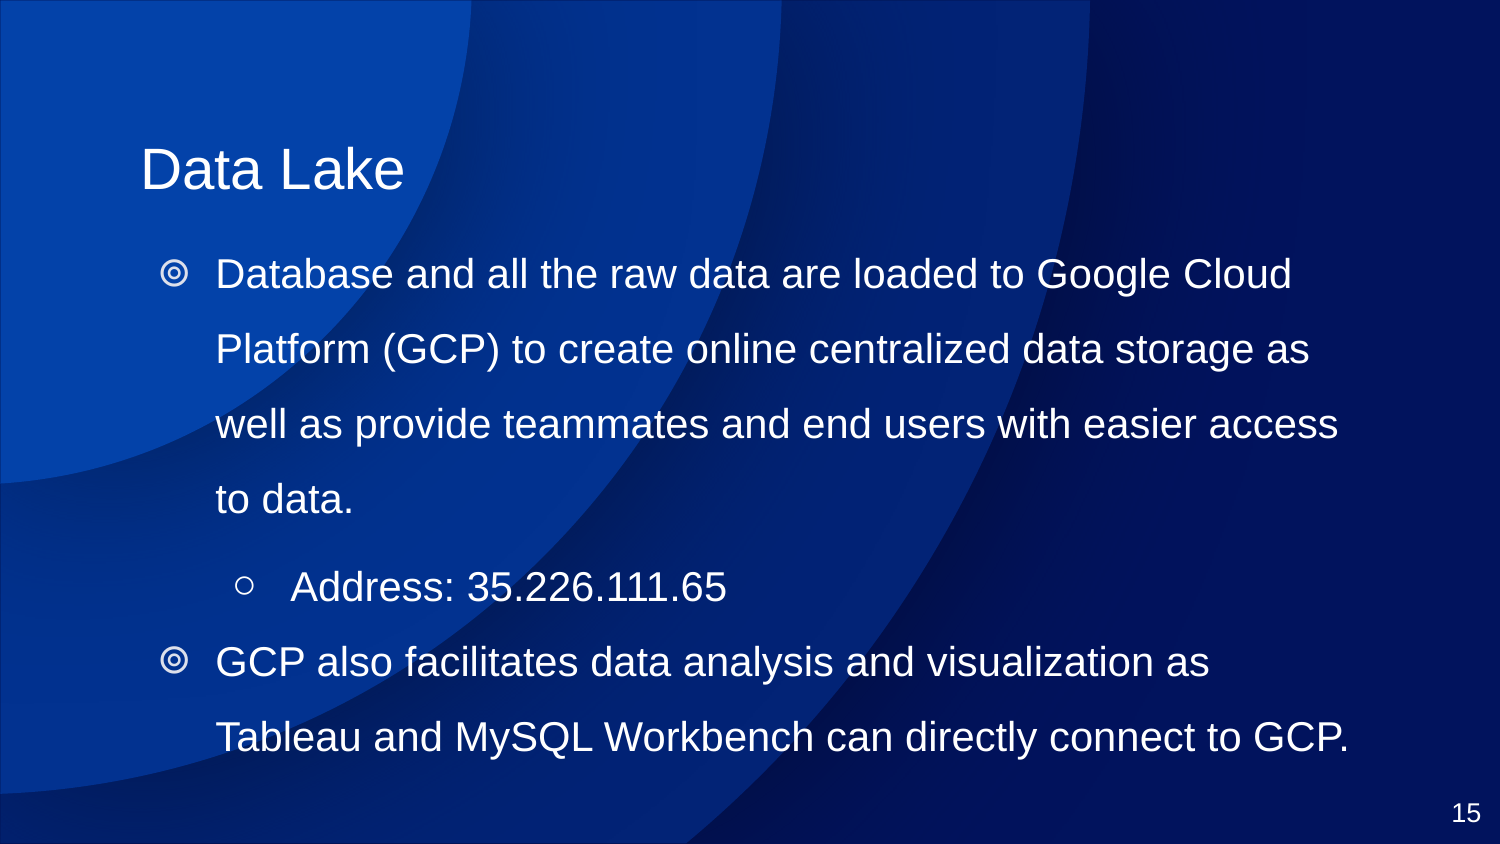

# Data Lake
Database and all the raw data are loaded to Google Cloud Platform (GCP) to create online centralized data storage as well as provide teammates and end users with easier access to data.
Address: 35.226.111.65
GCP also facilitates data analysis and visualization as Tableau and MySQL Workbench can directly connect to GCP.
15